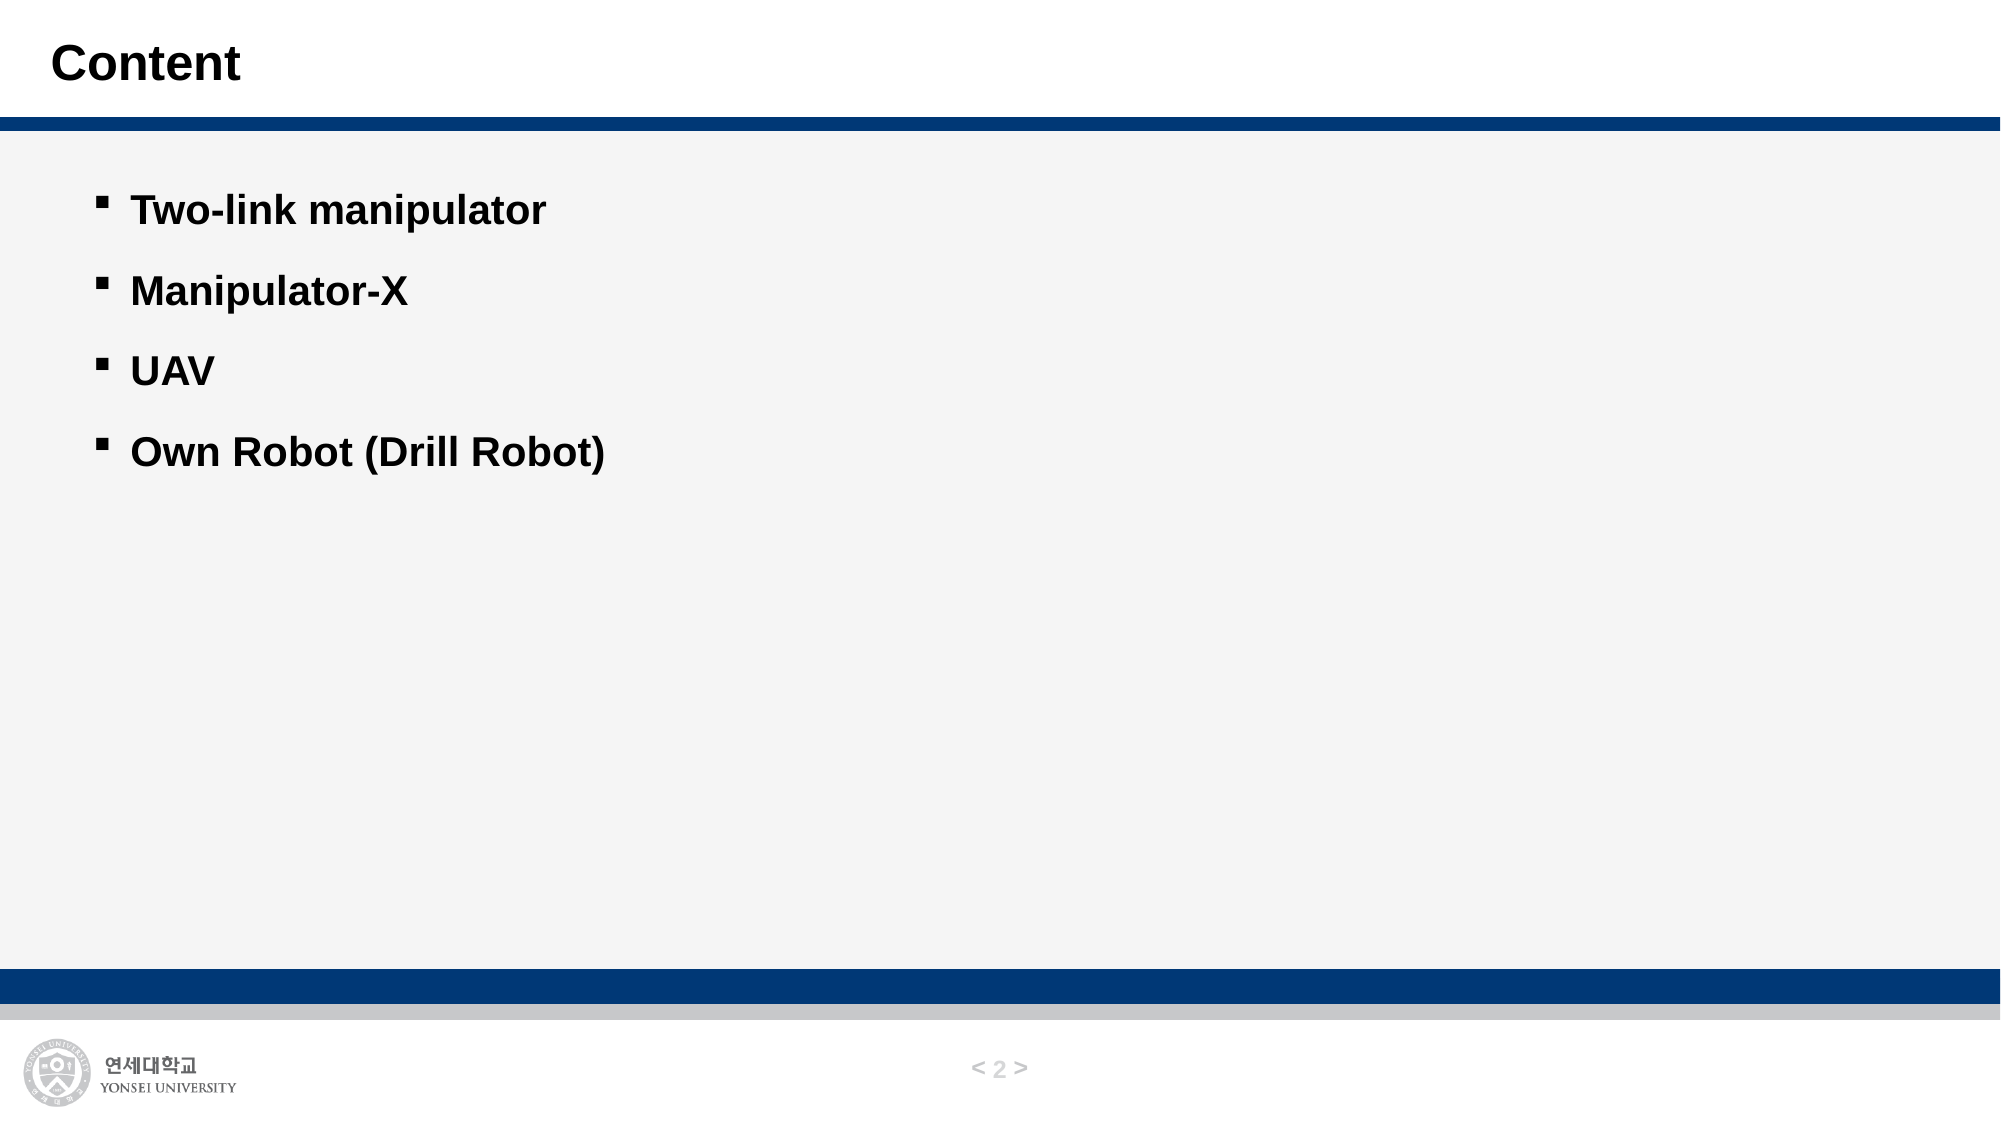

# Content
Two-link manipulator
Manipulator-X
UAV
Own Robot (Drill Robot)

2